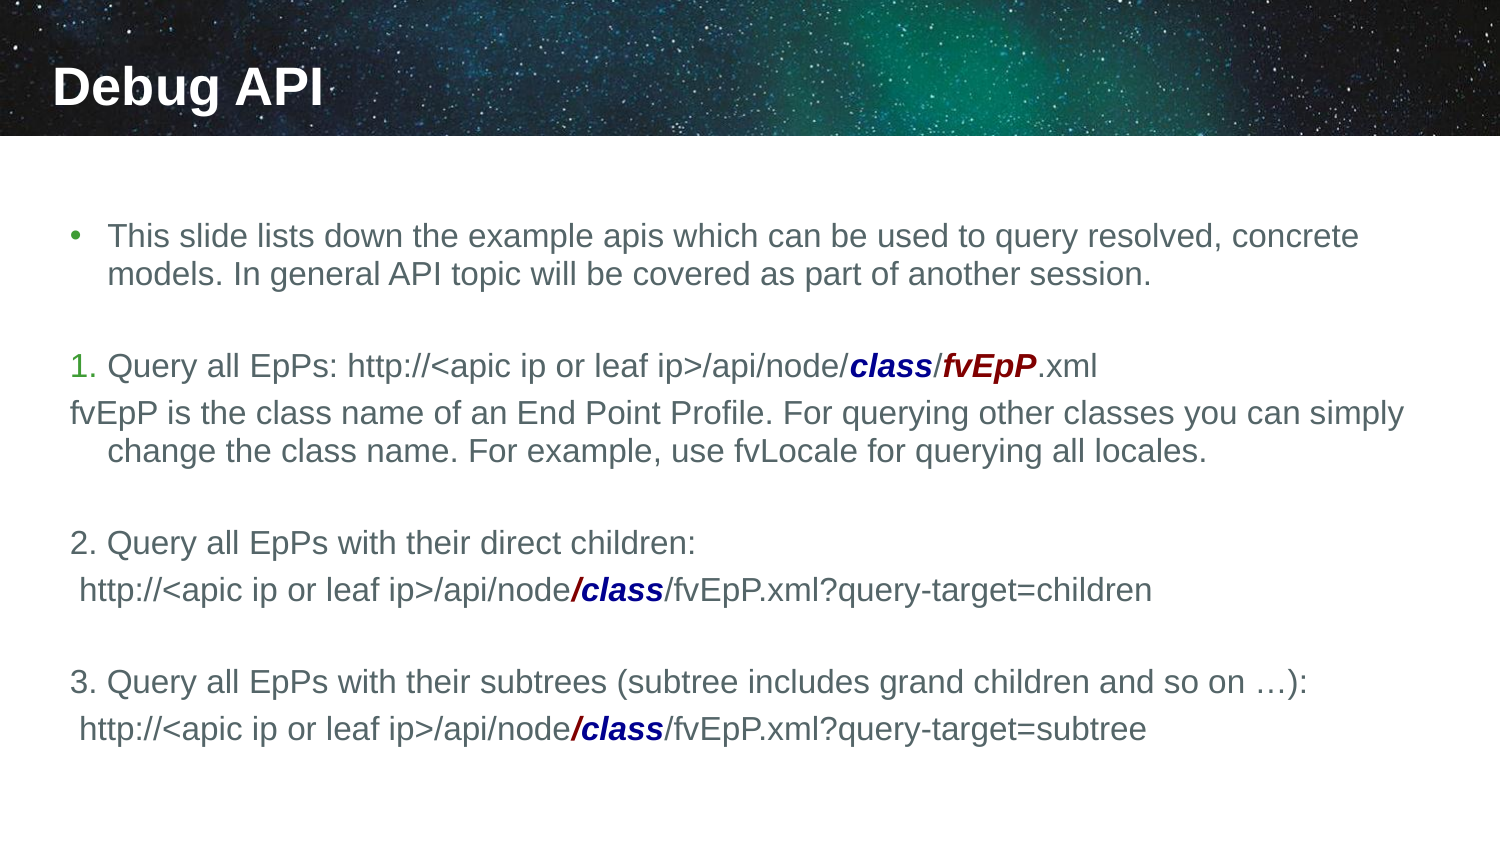

# Debug API

This slide lists down the example apis which can be used to query resolved, concrete models. In general API topic will be covered as part of another session.

Query all EpPs: http://<apic ip or leaf ip>/api/node/class/fvEpP.xml
fvEpP is the class name of an End Point Profile. For querying other classes you can simply change the class name. For example, use fvLocale for querying all locales.

2. Query all EpPs with their direct children:
 http://<apic ip or leaf ip>/api/node/class/fvEpP.xml?query-target=children

3. Query all EpPs with their subtrees (subtree includes grand children and so on …):
 http://<apic ip or leaf ip>/api/node/class/fvEpP.xml?query-target=subtree